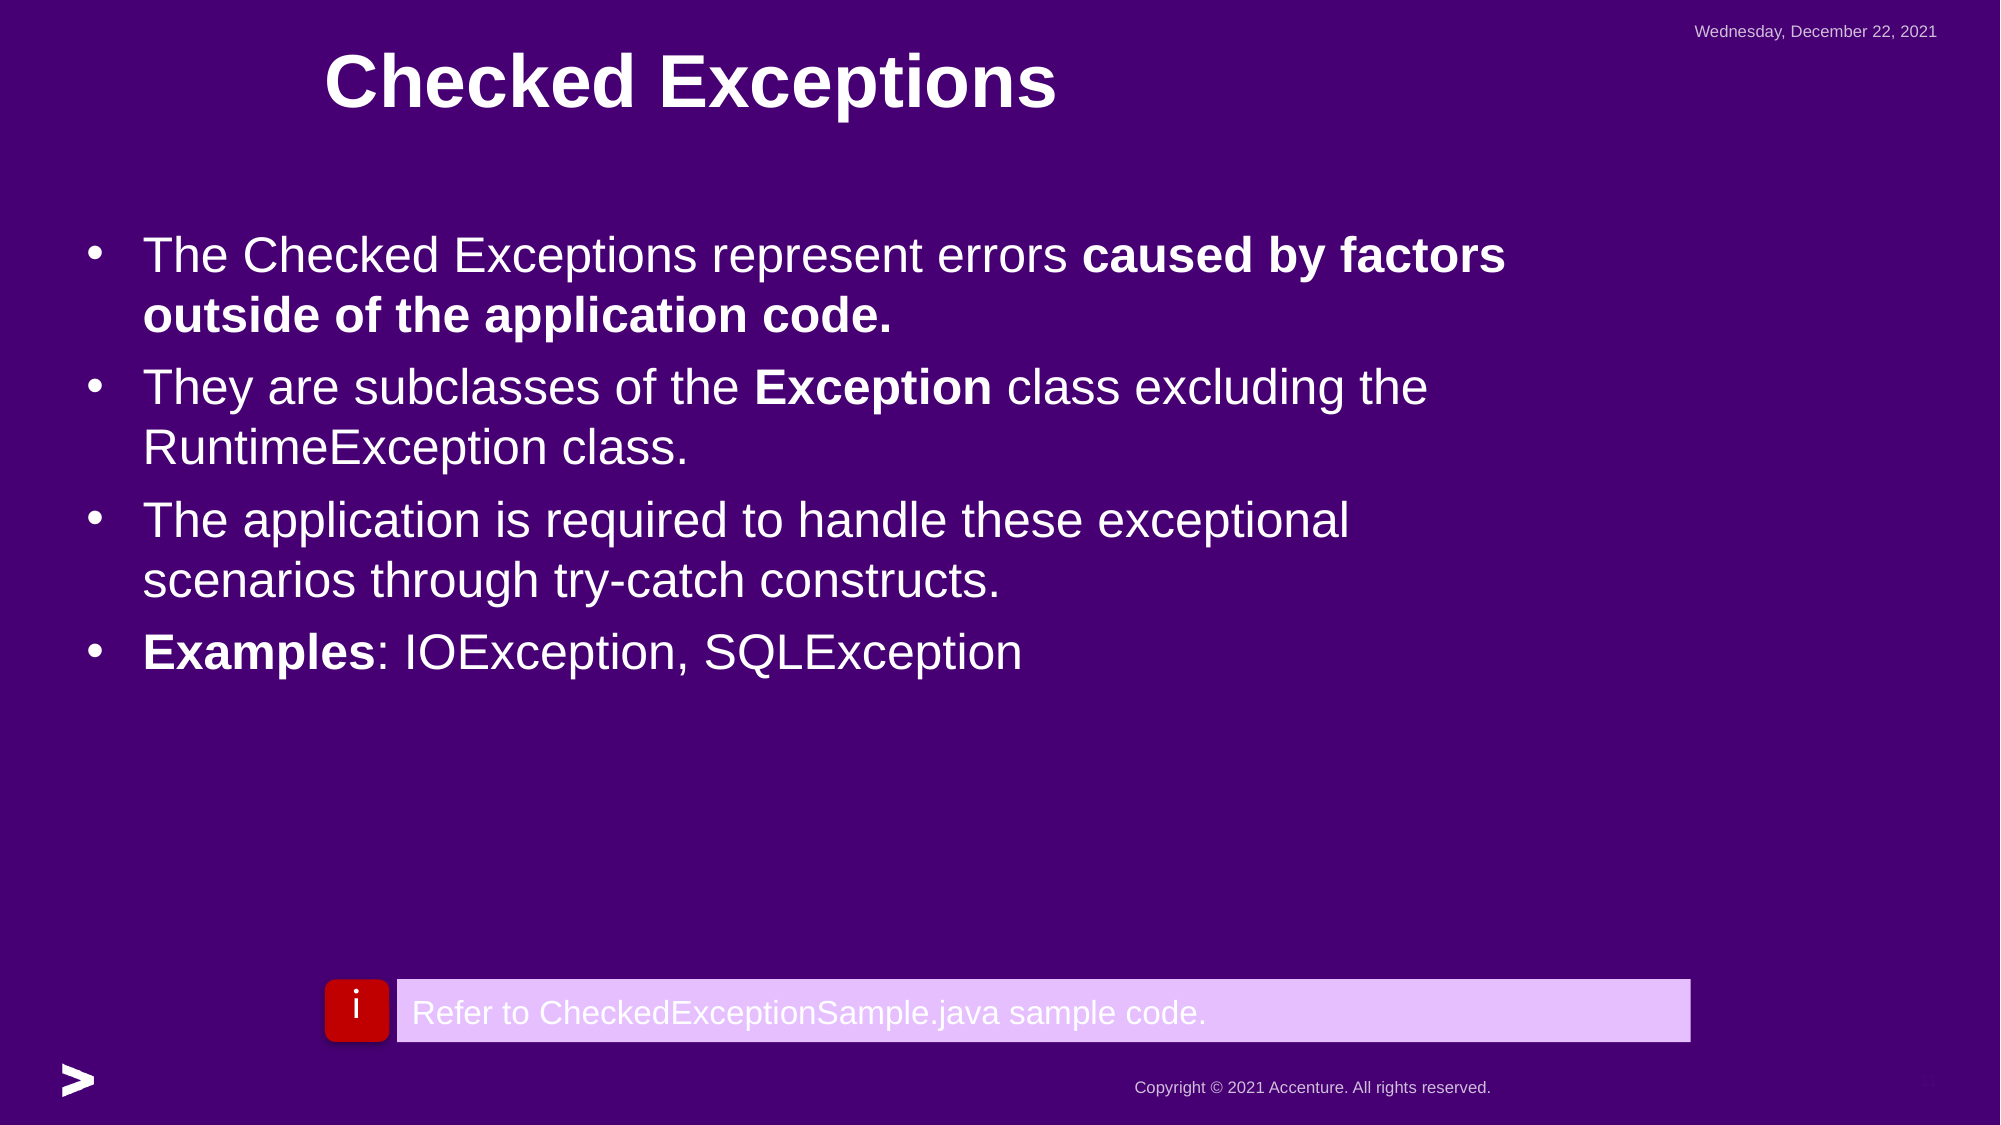

Wednesday, December 22, 2021
Checked Exceptions
The Checked Exceptions represent errors caused by factors outside of the application code.
They are subclasses of the Exception class excluding the RuntimeException class.
The application is required to handle these exceptional scenarios through try-catch constructs.
Examples: IOException, SQLException

Refer to CheckedExceptionSample.java sample code.
i

11
11